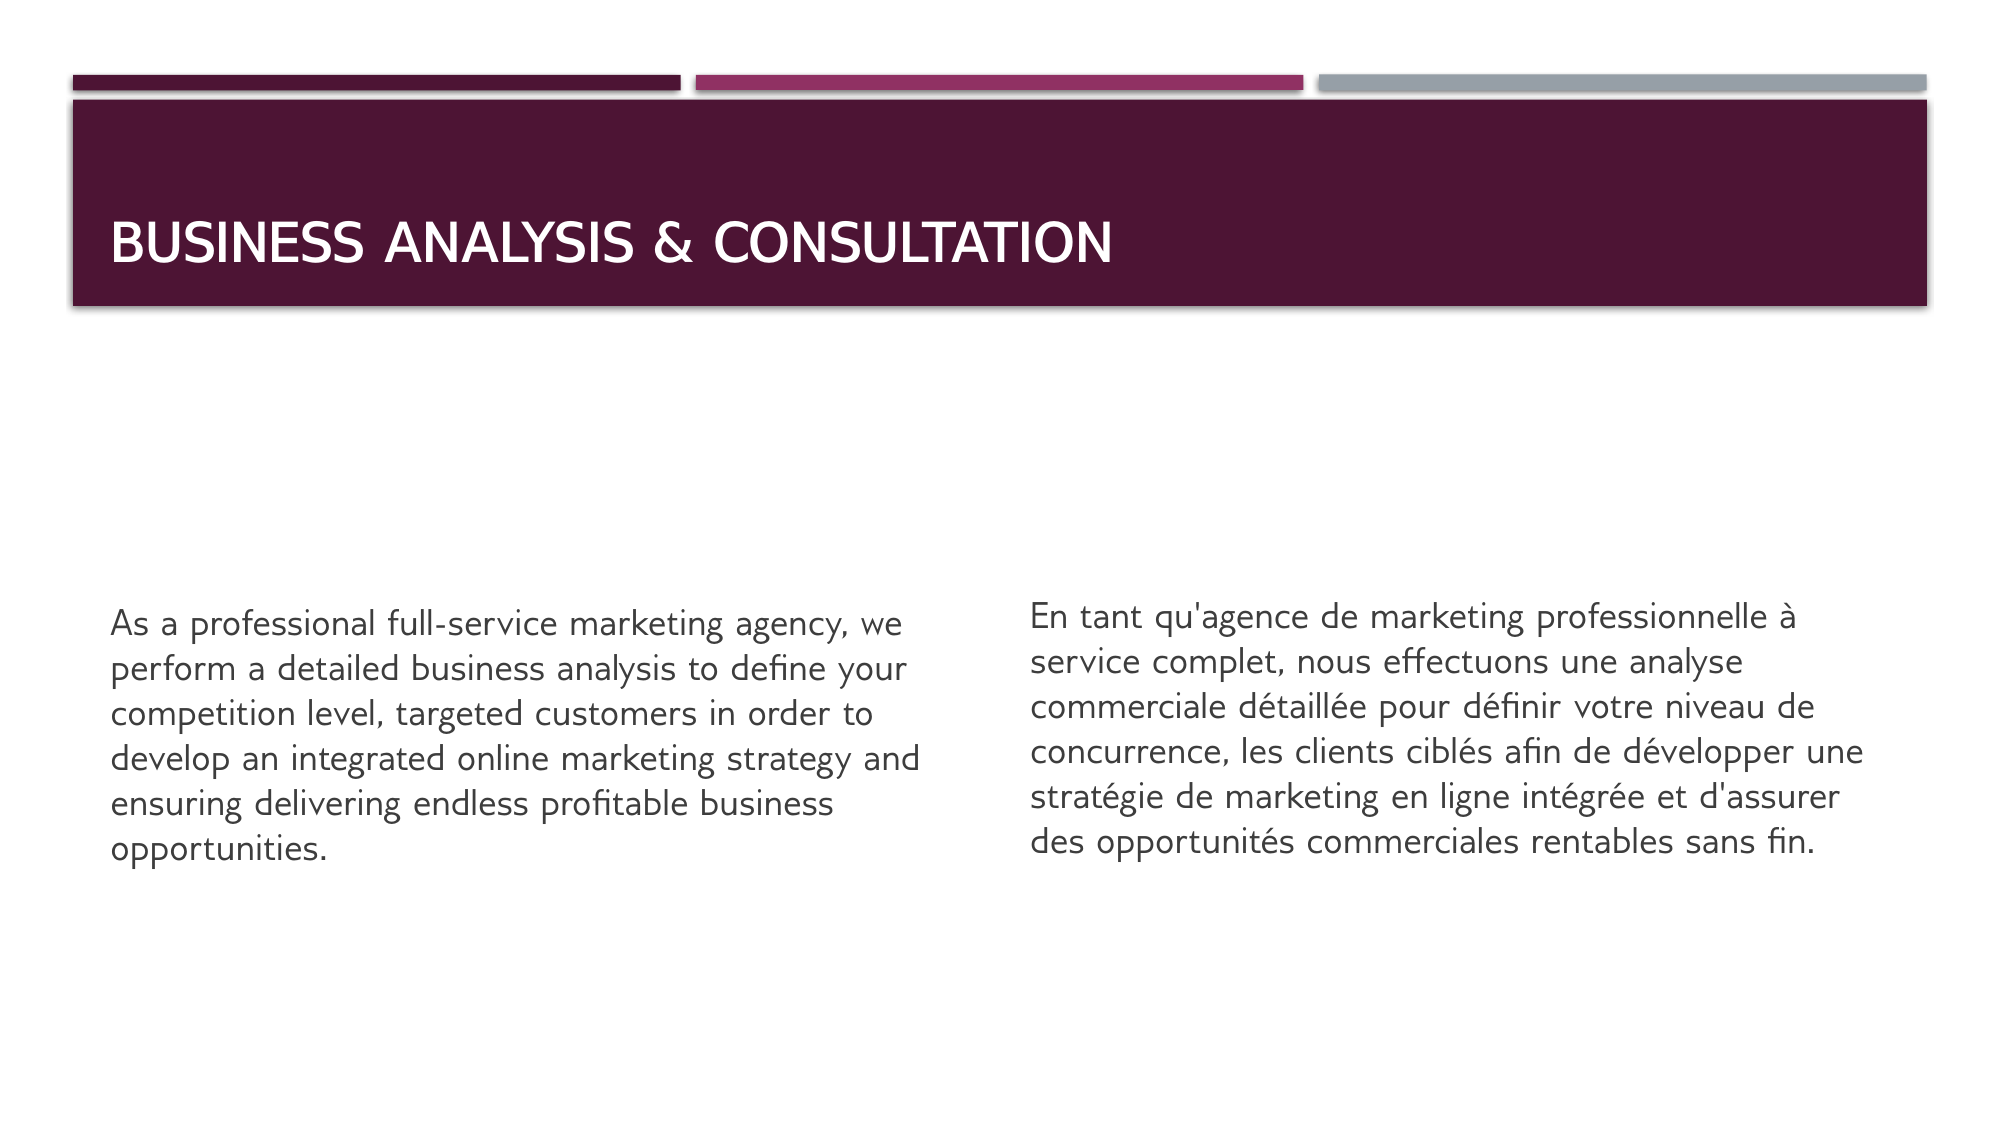

# Business Analysis & Consultation
As a professional full-service marketing agency, we perform a detailed business analysis to define your competition level, targeted customers in order to develop an integrated online marketing strategy and ensuring delivering endless profitable business opportunities.
En tant qu'agence de marketing professionnelle à service complet, nous effectuons une analyse commerciale détaillée pour définir votre niveau de concurrence, les clients ciblés afin de développer une stratégie de marketing en ligne intégrée et d'assurer des opportunités commerciales rentables sans fin.